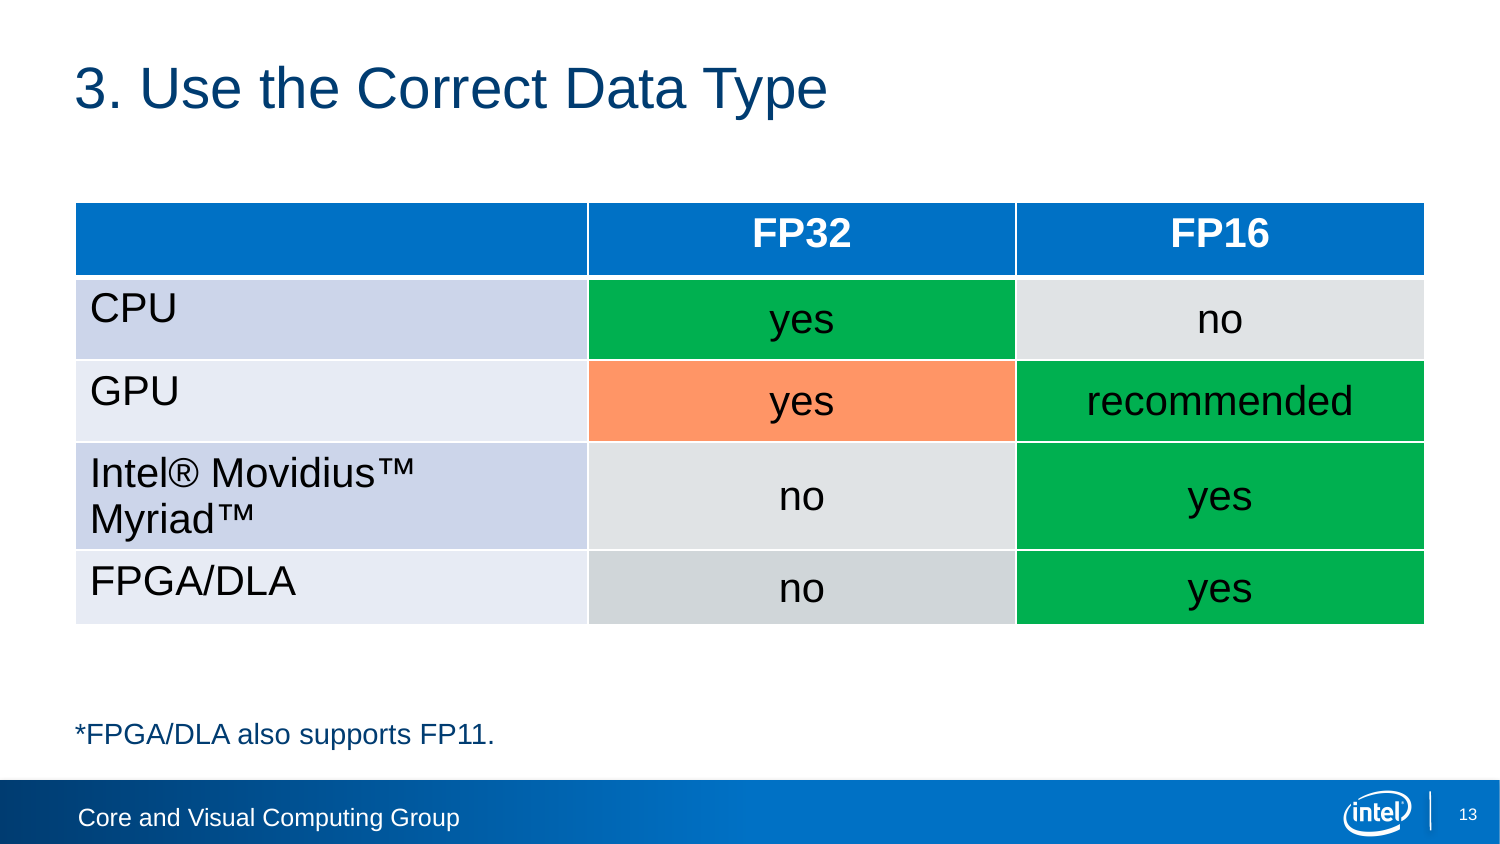

# 3. Use the Correct Data Type
|  | FP32 | FP16 |
| --- | --- | --- |
| CPU | yes | no |
| GPU | yes | recommended |
| Intel® Movidius™ Myriad™ | no | yes |
| FPGA/DLA | no | yes |

*FPGA/DLA also supports FP11.
13